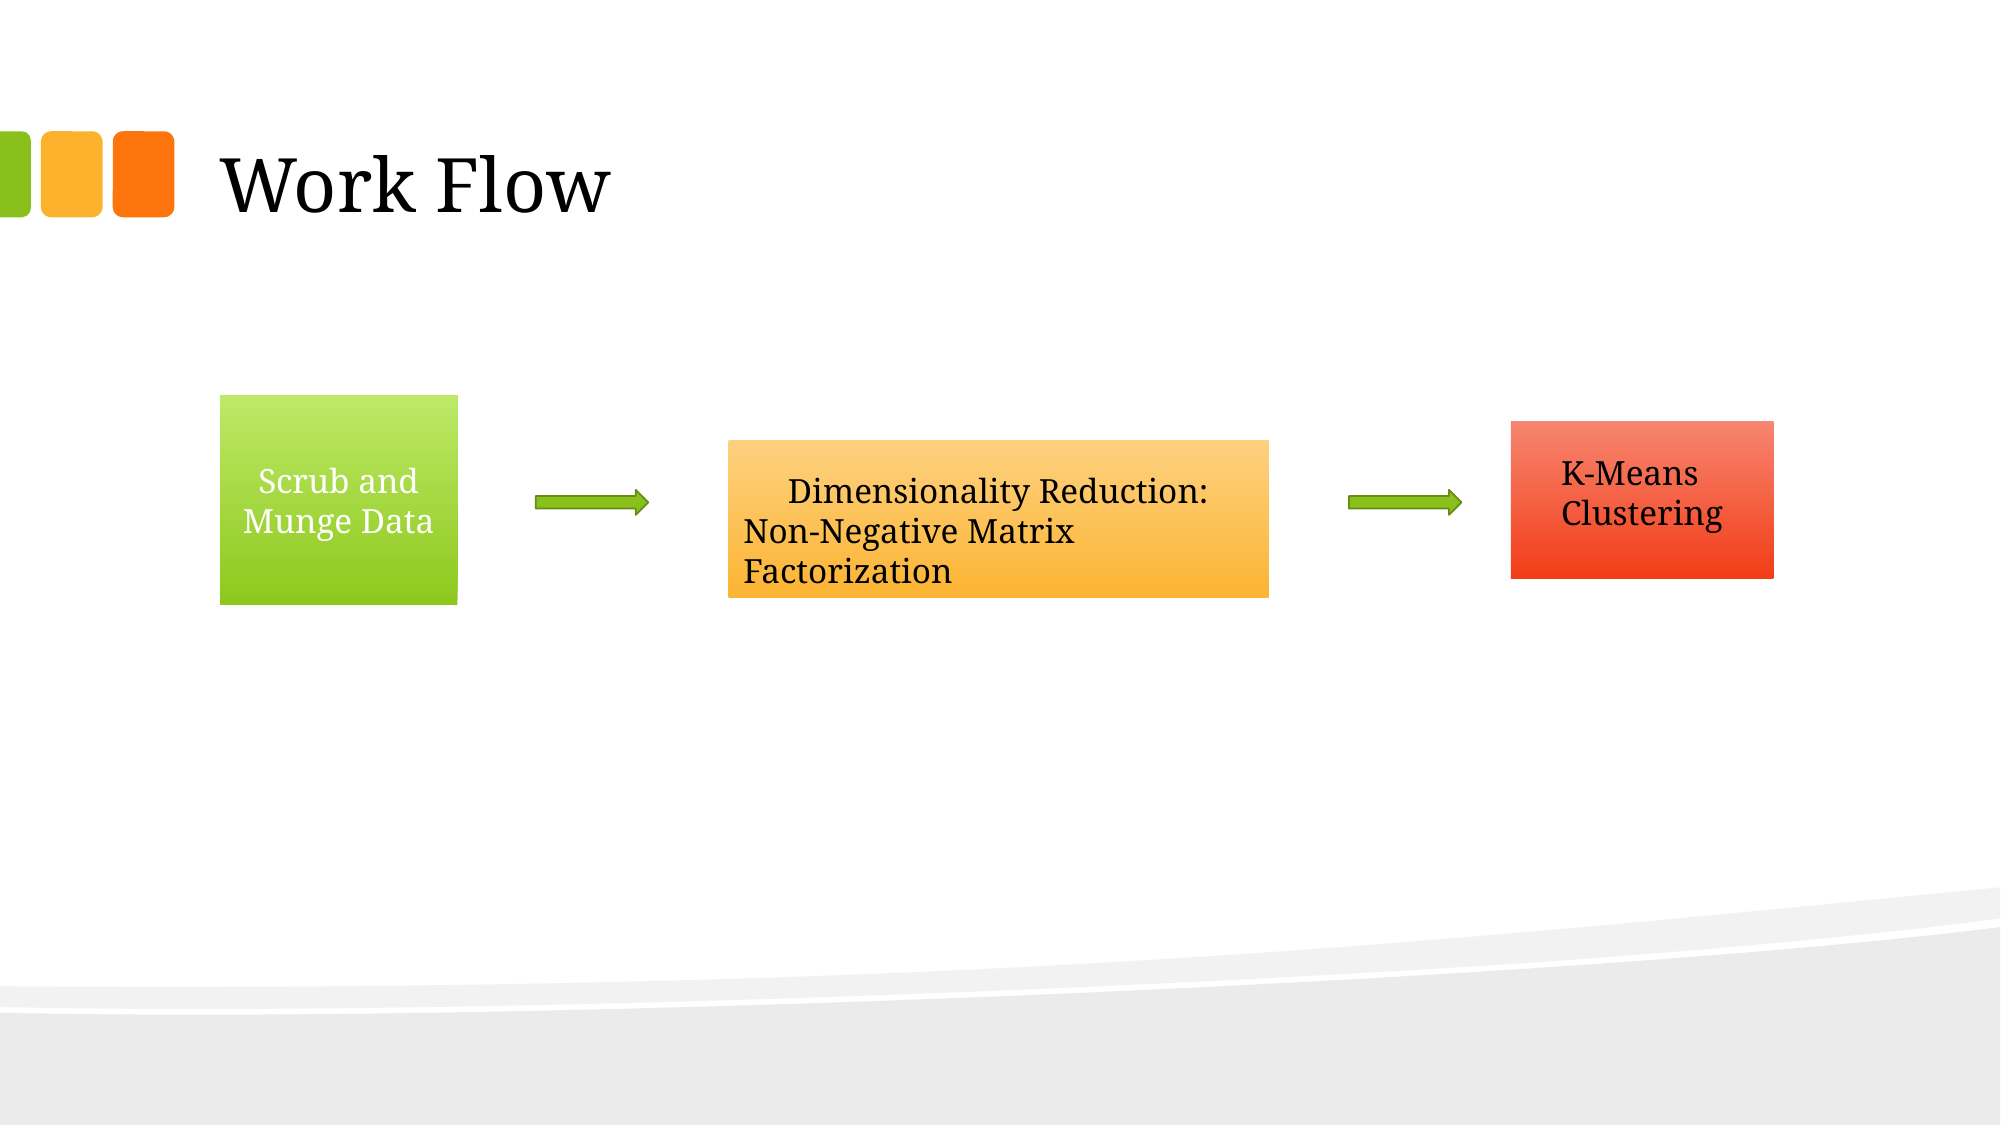

# Work Flow
K-Means Clustering

Scrub and Munge Data
Dimensionality Reduction:
Non-Negative Matrix Factorization